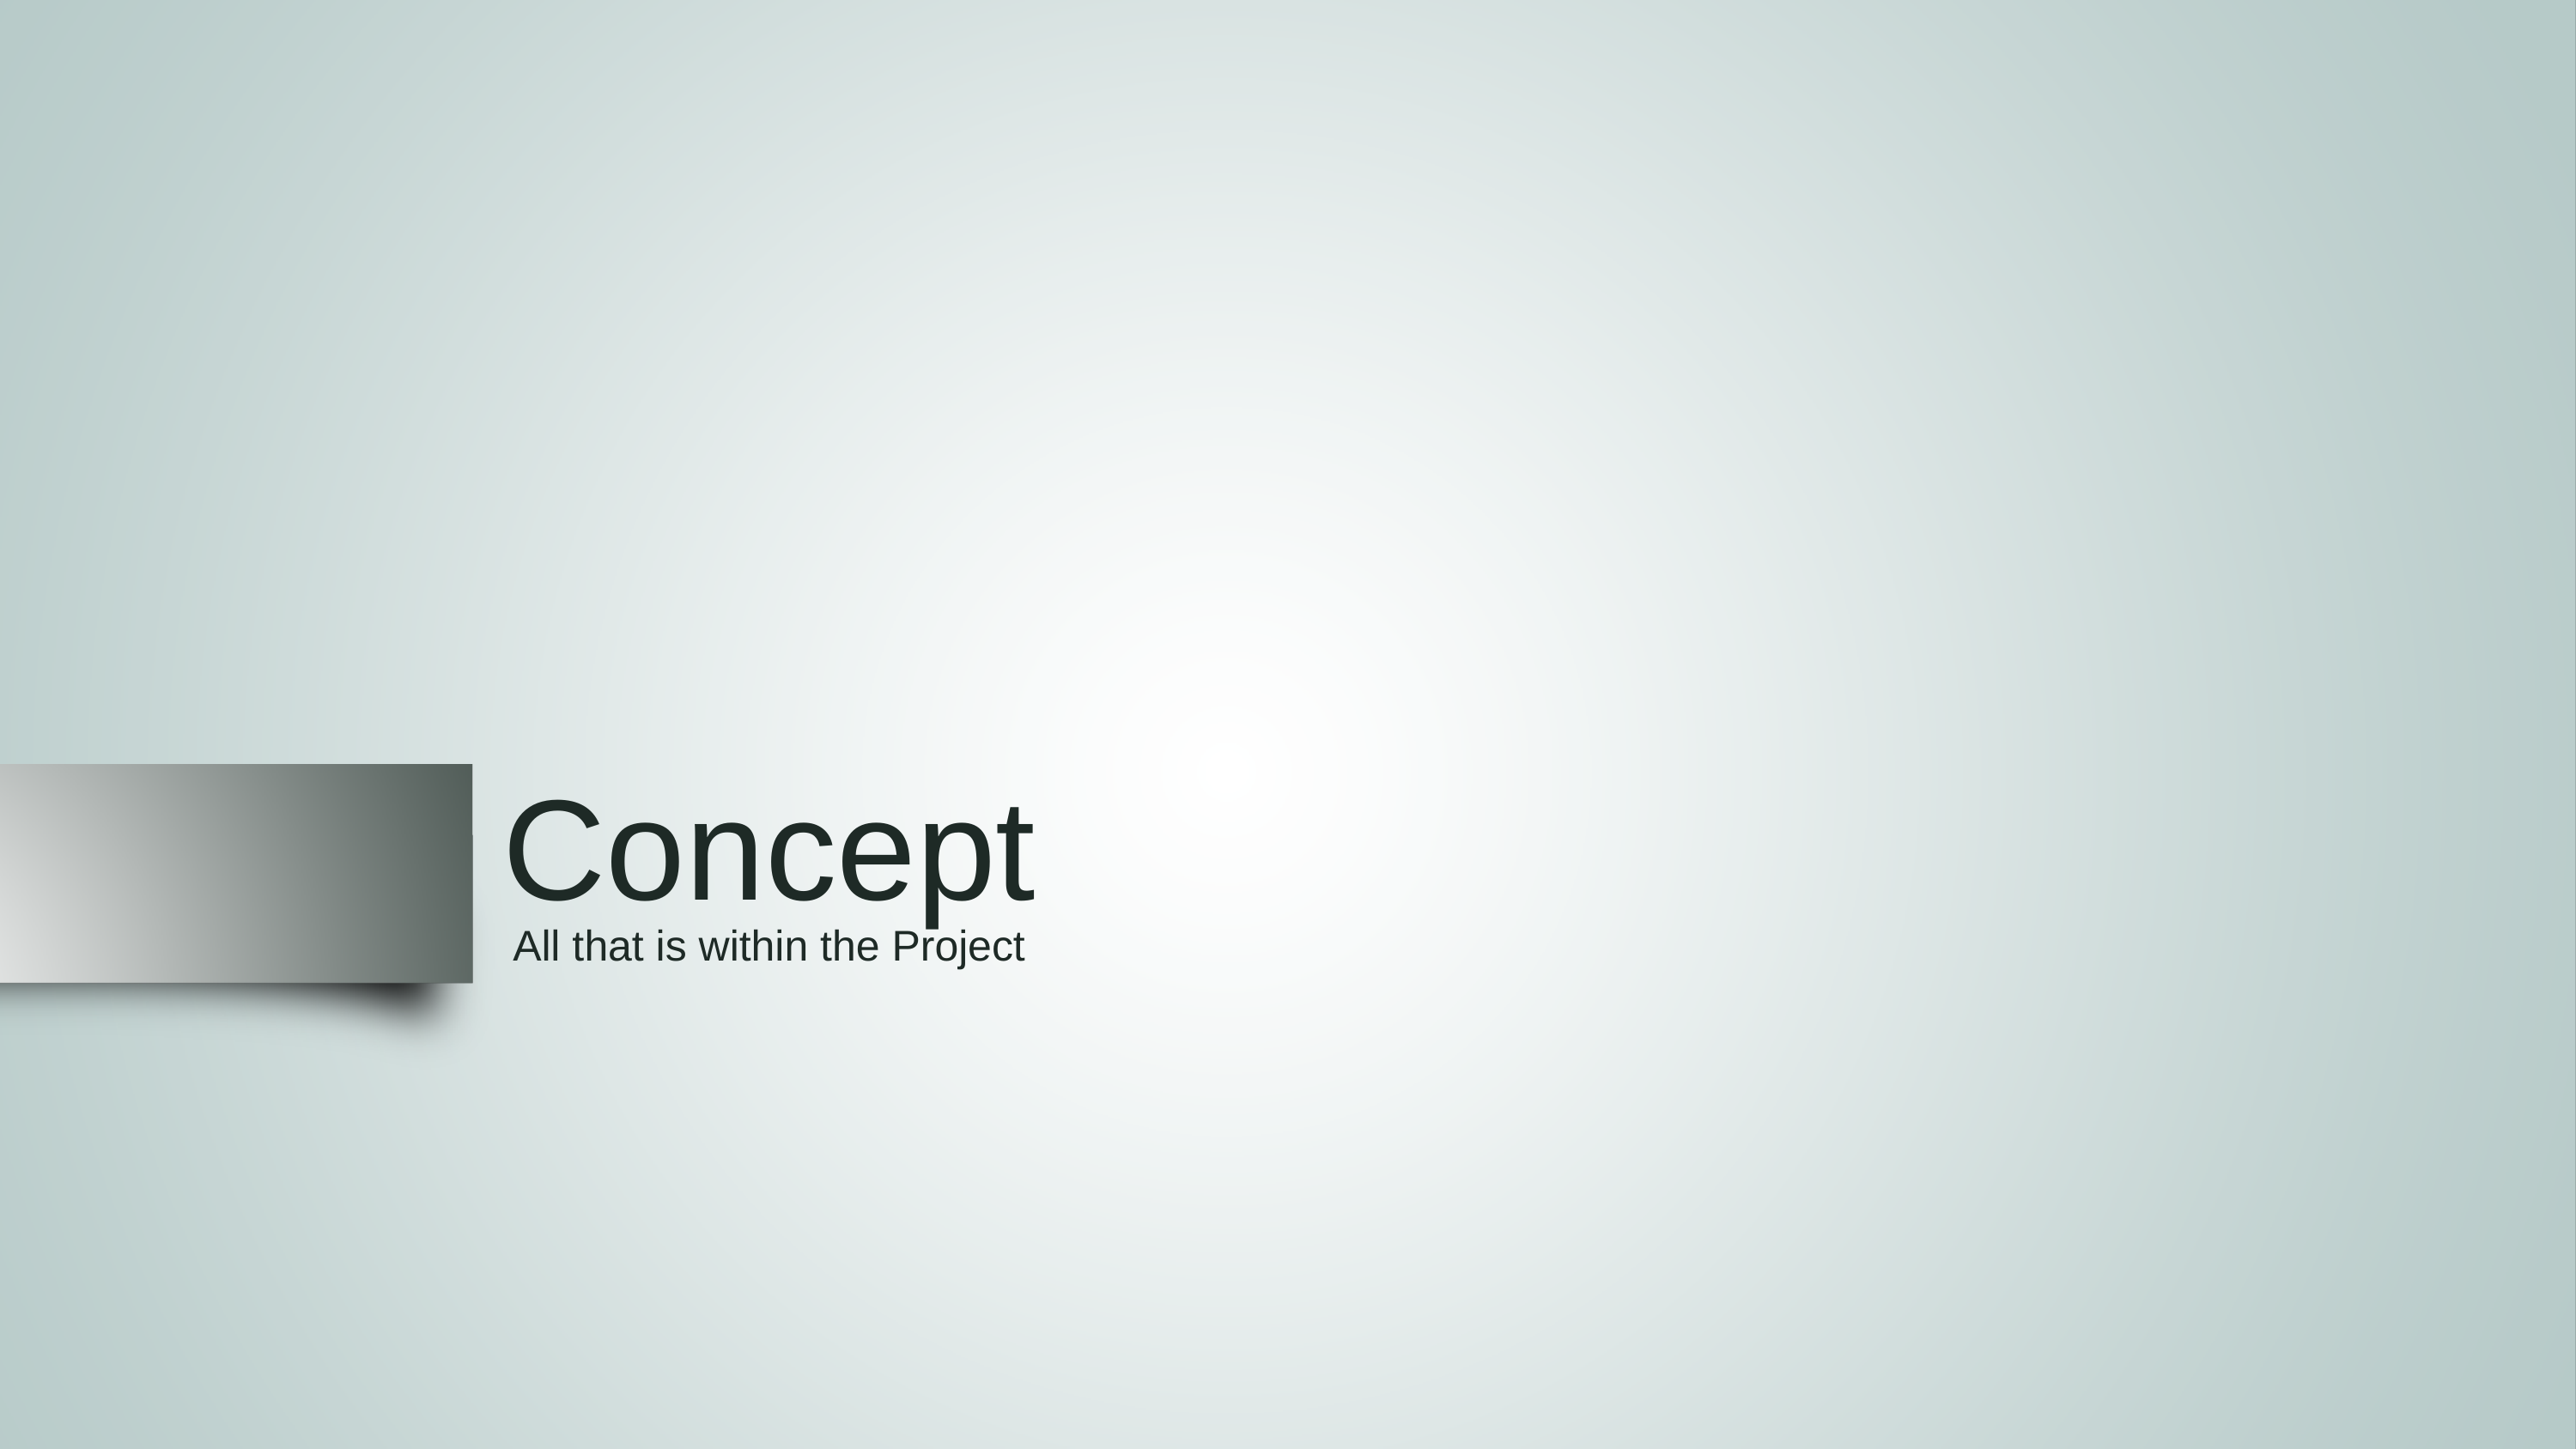

# Concept
All that is within the Project